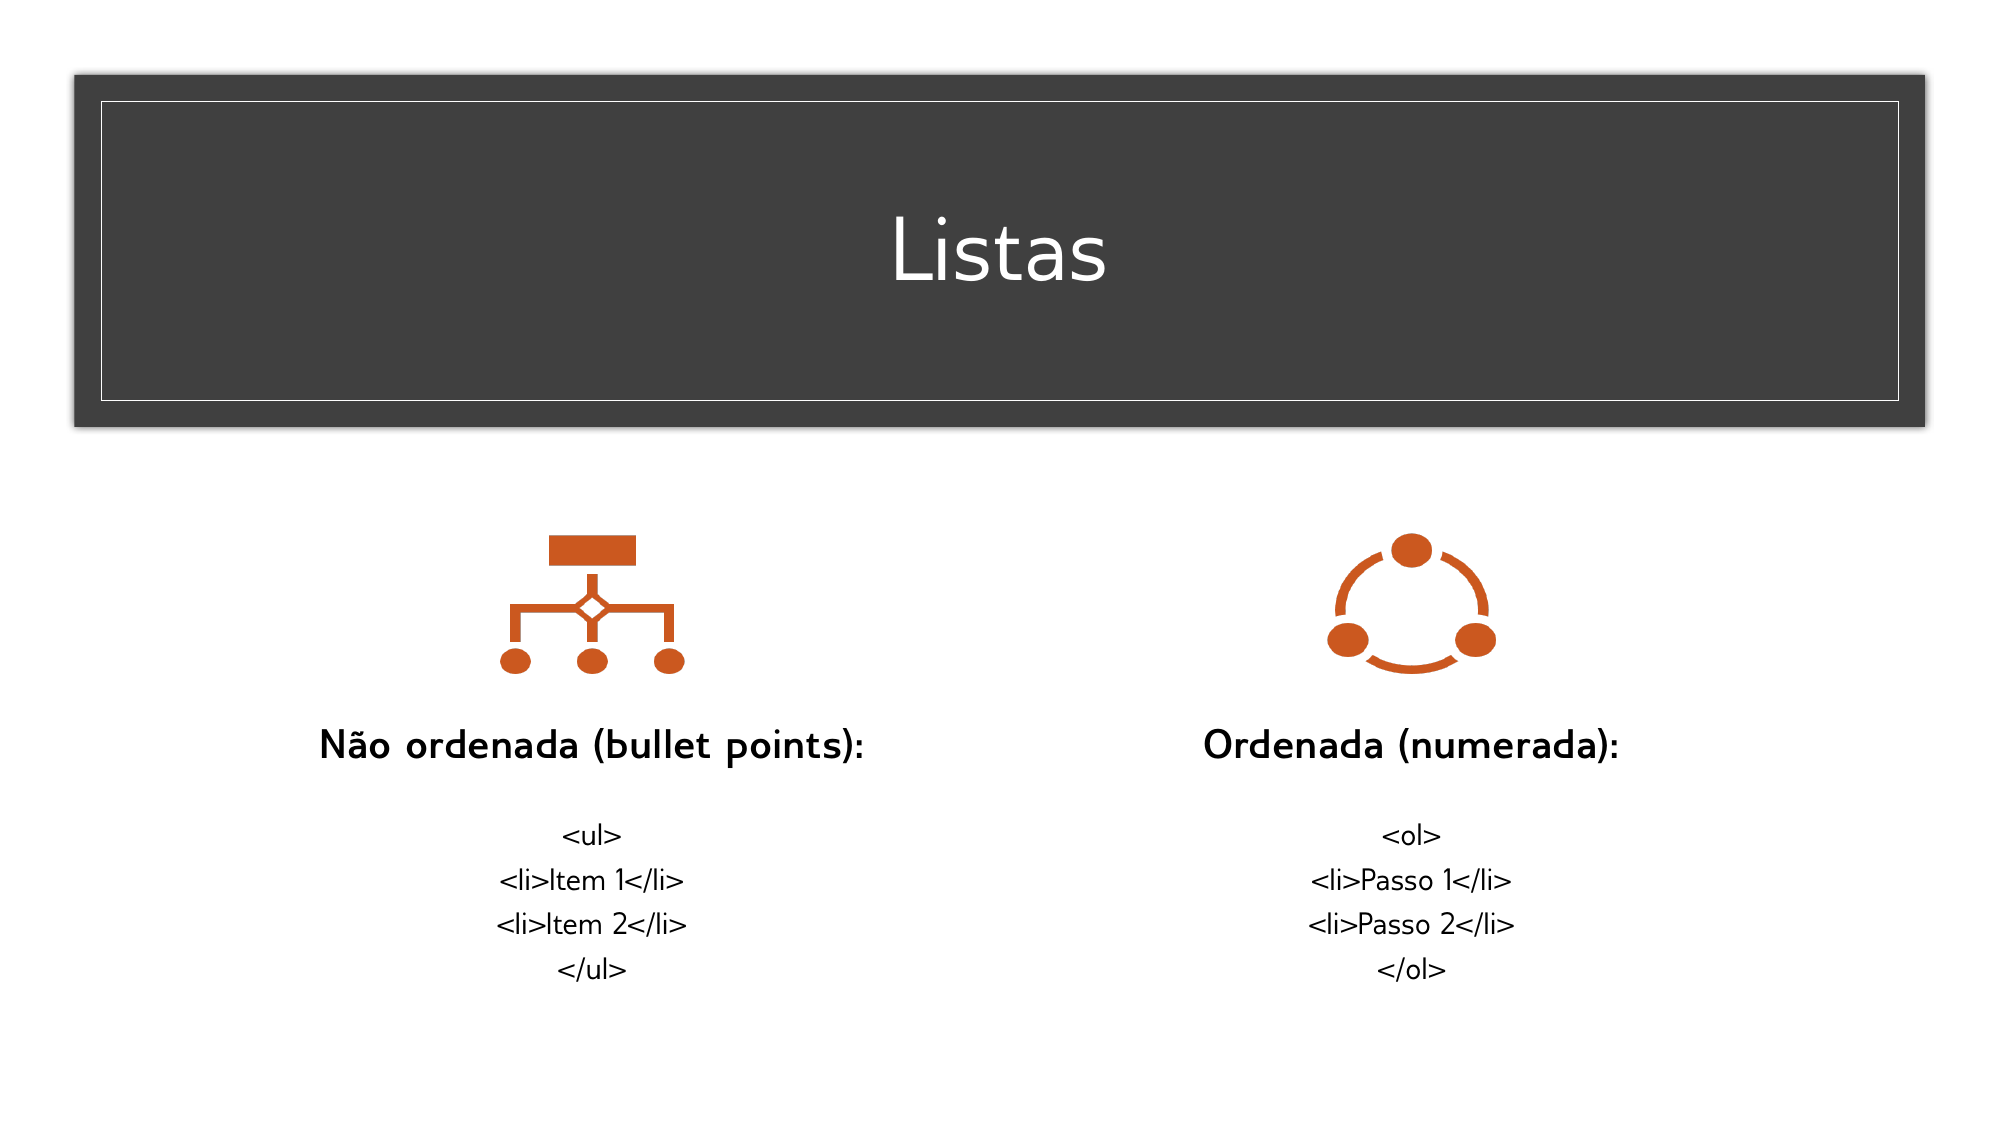

# Listas
Não ordenada (bullet points):
<ul>
<li>Item 1</li>
<li>Item 2</li>
</ul>
Ordenada (numerada):
<ol>
<li>Passo 1</li>
<li>Passo 2</li>
</ol>
15